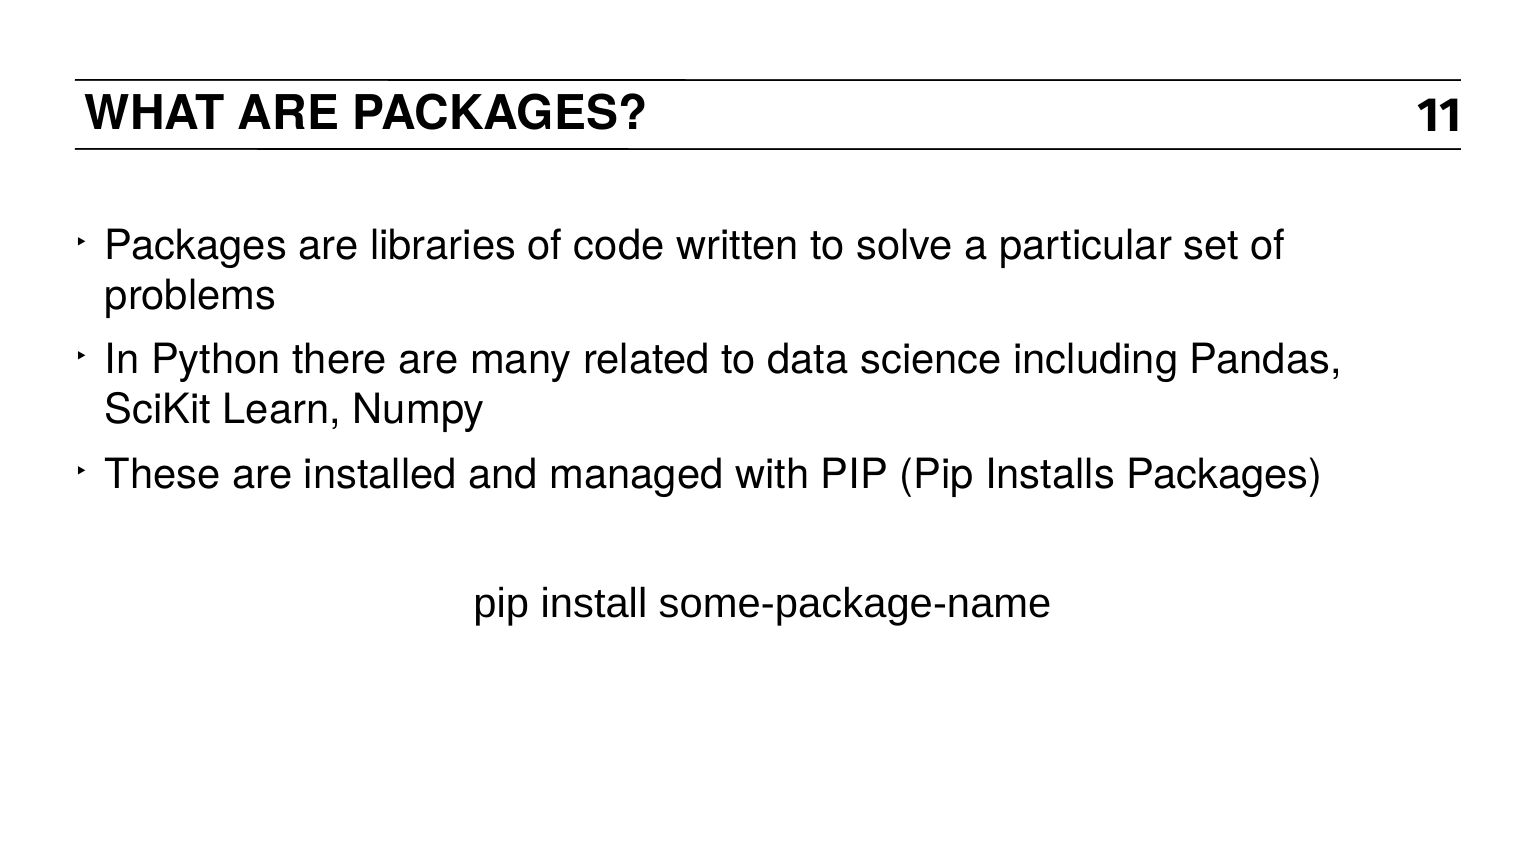

# WHAT ARE PACKAGES?
11

Packages are libraries of code written to solve a particular set of problems
In Python there are many related to data science including Pandas, SciKit Learn, Numpy
These are installed and managed with PIP (Pip Installs Packages)

pip install some-package-name